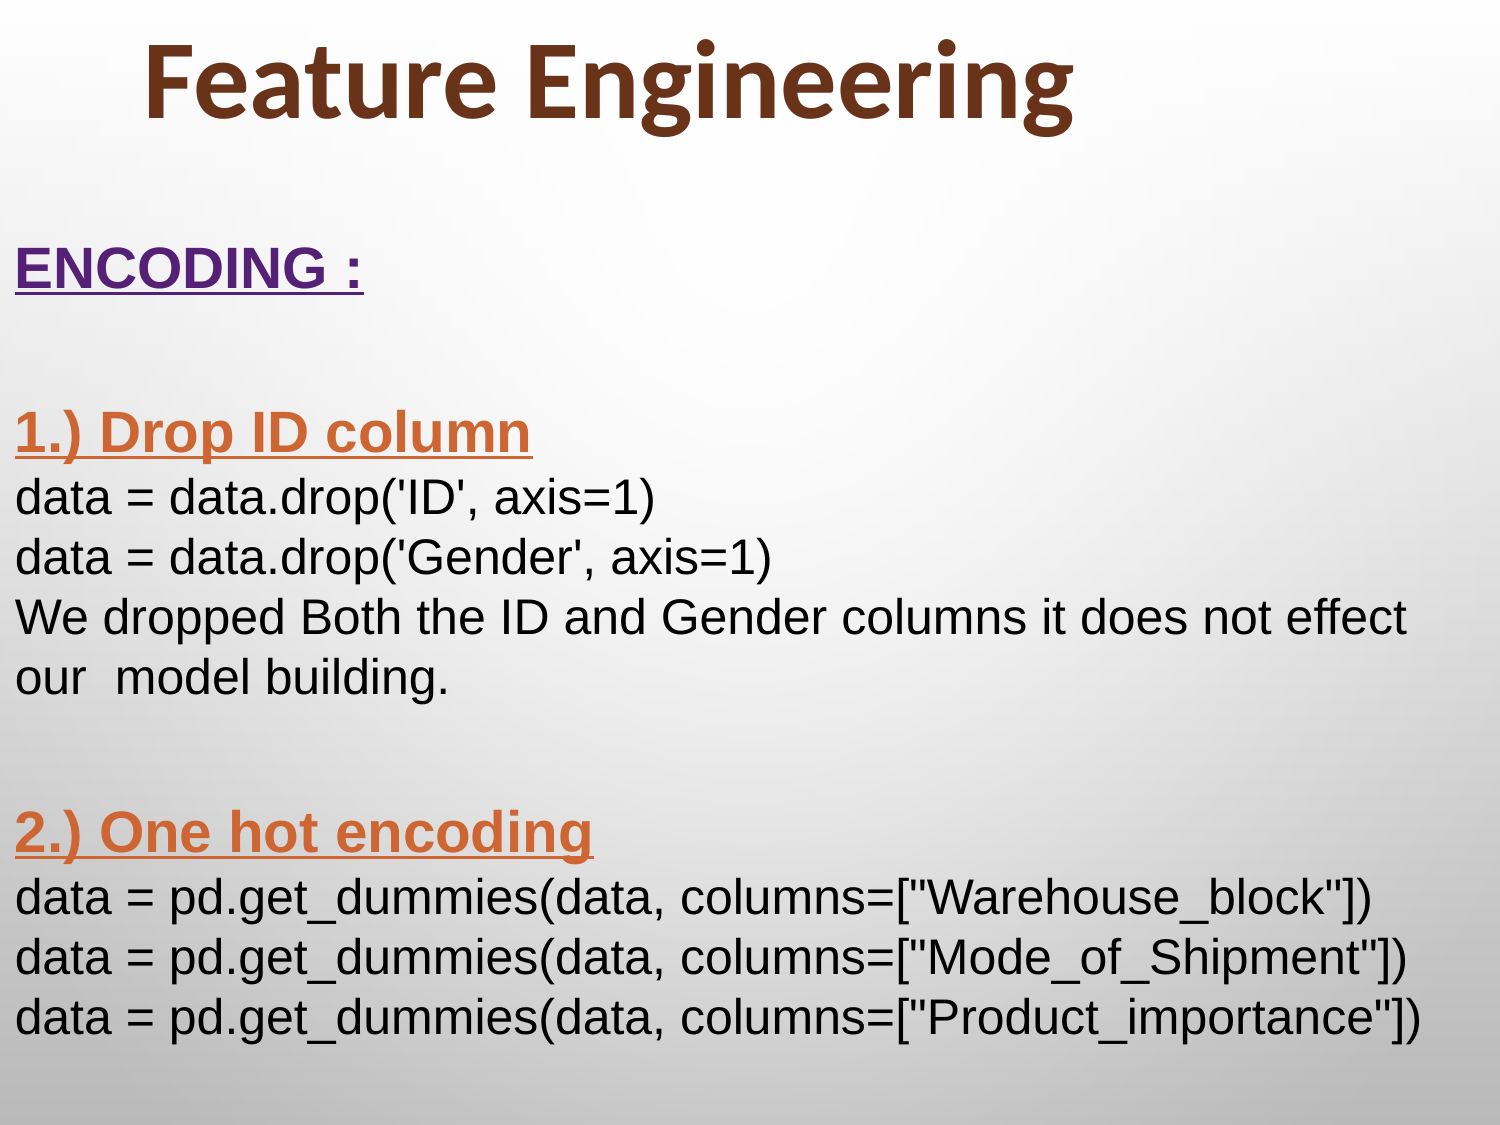

Feature Engineering
ENCODING :
1.) Drop ID column
data = data.drop('ID', axis=1)
data = data.drop('Gender', axis=1)
We dropped Both the ID and Gender columns it does not effect our  model building.

2.) One hot encoding
data = pd.get_dummies(data, columns=["Warehouse_block"])
data = pd.get_dummies(data, columns=["Mode_of_Shipment"])
data = pd.get_dummies(data, columns=["Product_importance"])